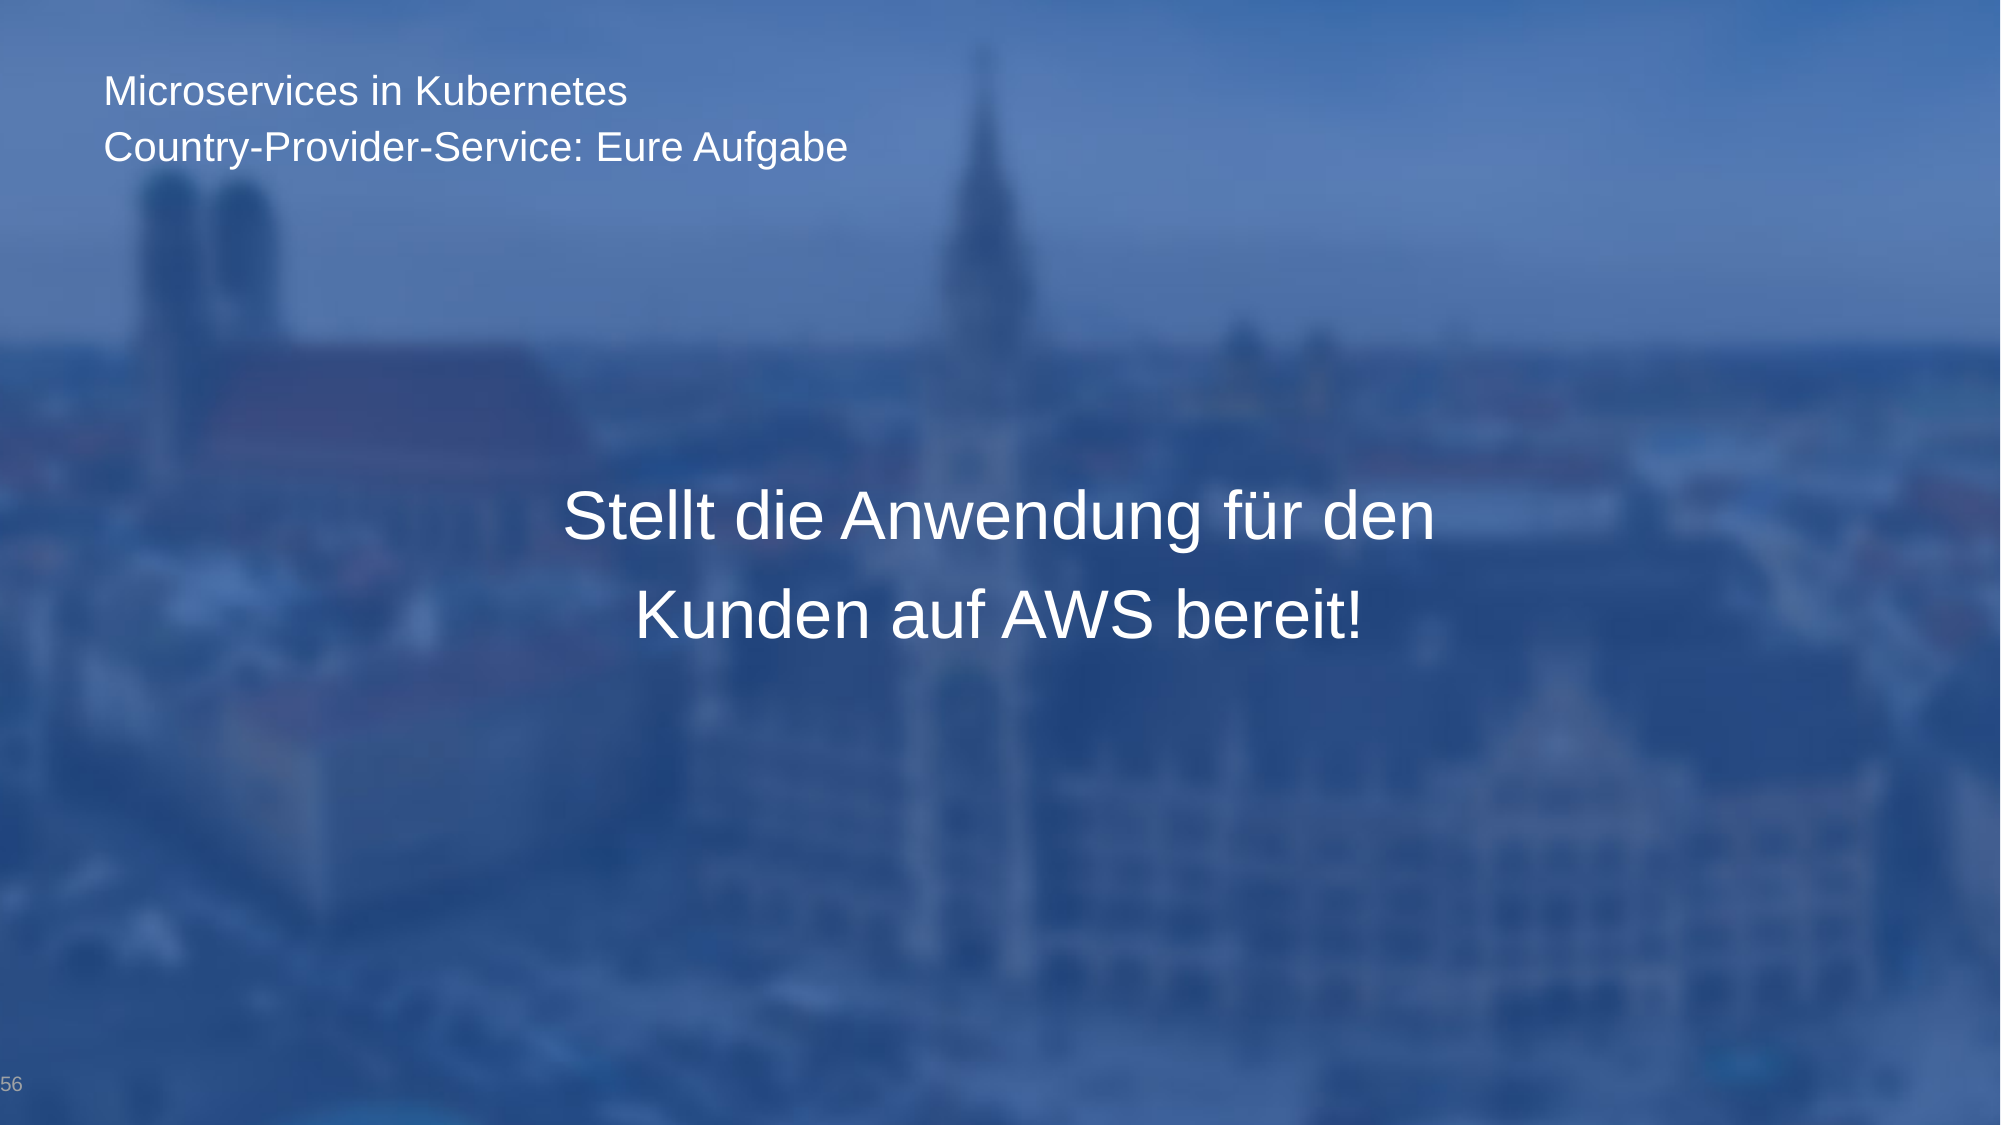

# Microservices in Kubernetes
Country-Provider-Service: Eure Aufgabe

Stellt die Anwendung für den Kunden auf AWS bereit!

56